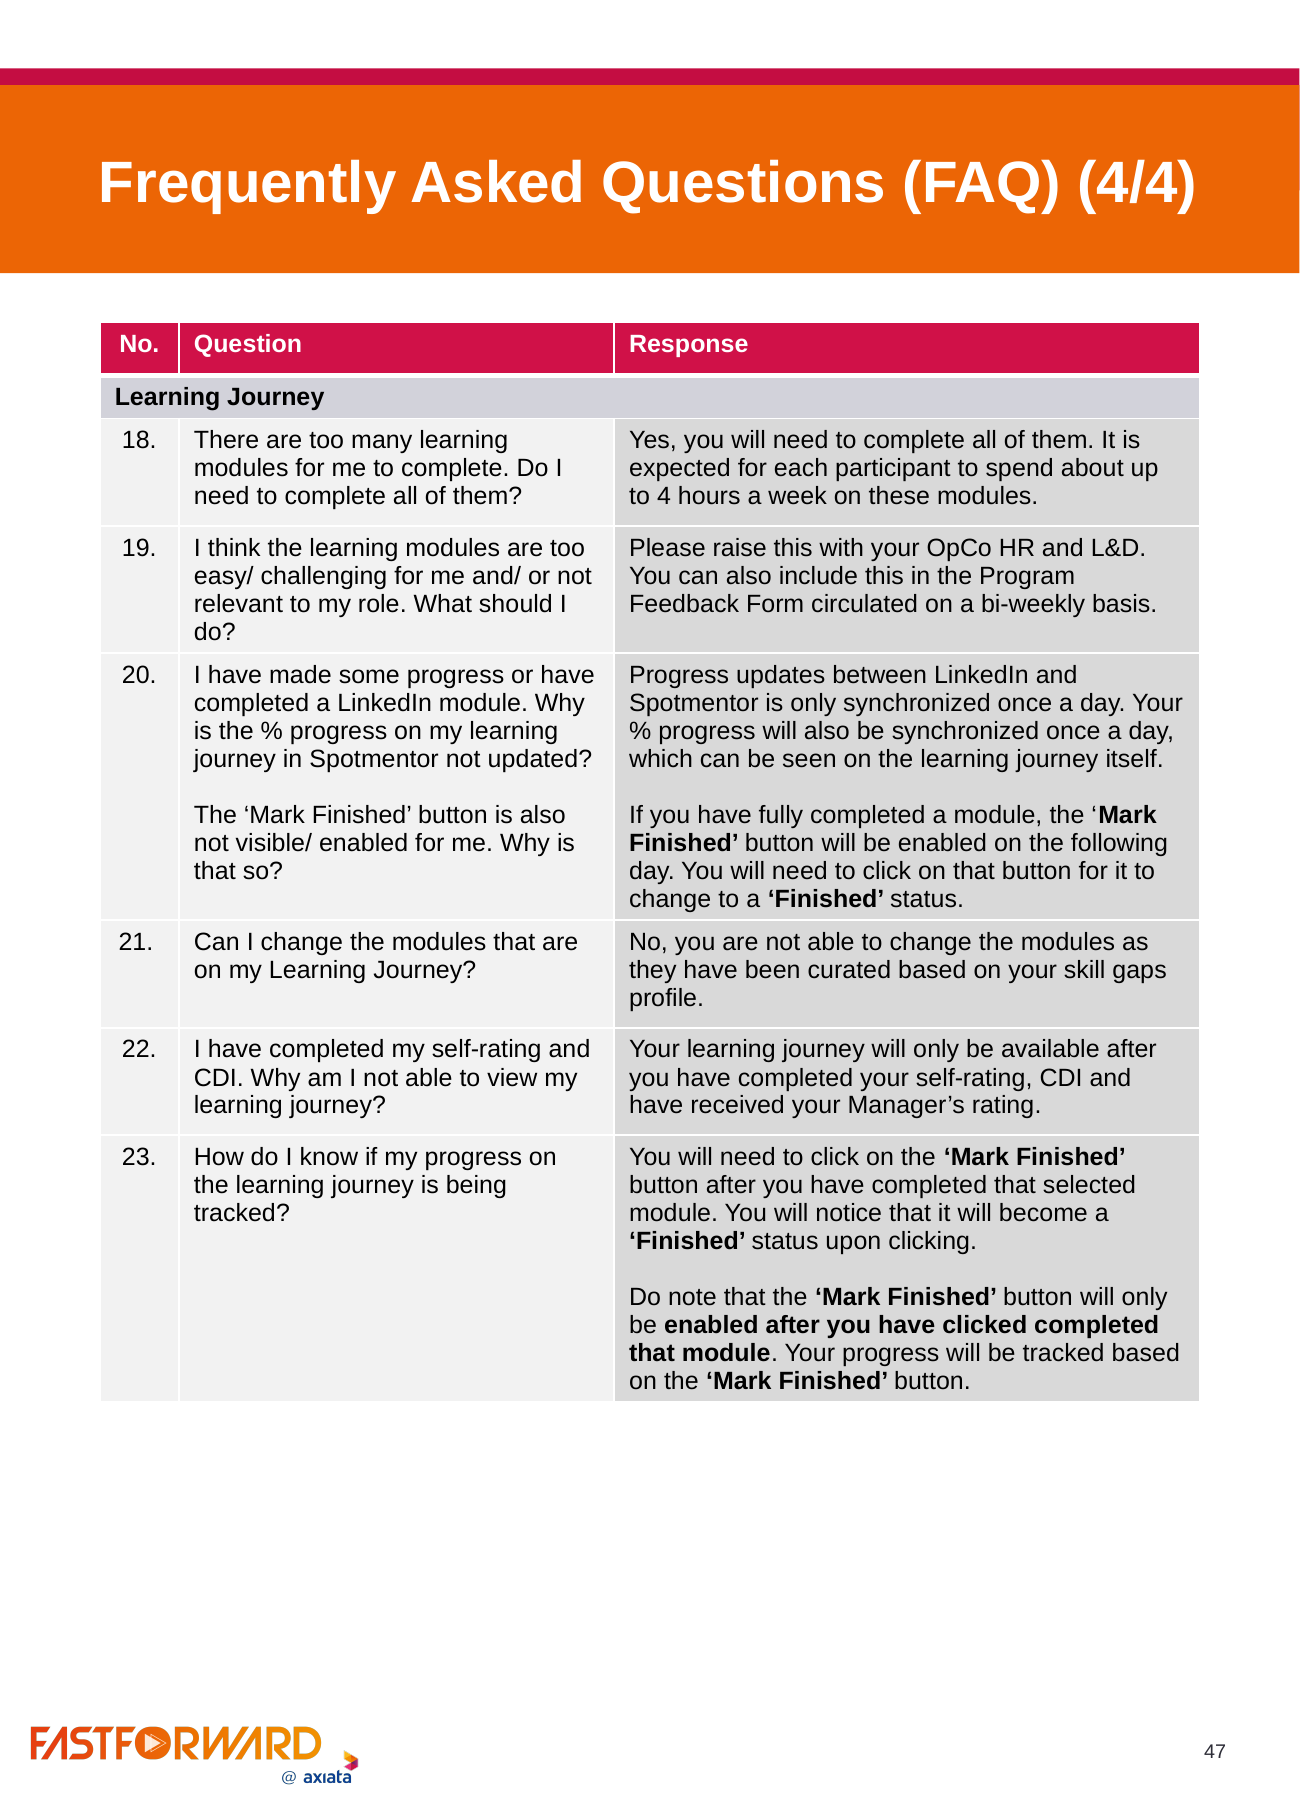

Frequently Asked Questions (FAQ) (4/4)
| No. | Question | Response |
| --- | --- | --- |
| Learning Journey |  |  |
| 18. | There are too many learning modules for me to complete. Do I need to complete all of them? | Yes, you will need to complete all of them. It is expected for each participant to spend about up to 4 hours a week on these modules. |
| 19. | I think the learning modules are too easy/ challenging for me and/ or not relevant to my role. What should I do? | Please raise this with your OpCo HR and L&D. You can also include this in the Program Feedback Form circulated on a bi-weekly basis. |
| 20. | I have made some progress or have completed a LinkedIn module. Why is the % progress on my learning journey in Spotmentor not updated? The ‘Mark Finished’ button is also not visible/ enabled for me. Why is that so? | Progress updates between LinkedIn and Spotmentor is only synchronized once a day. Your % progress will also be synchronized once a day, which can be seen on the learning journey itself. If you have fully completed a module, the ‘Mark Finished’ button will be enabled on the following day. You will need to click on that button for it to change to a ‘Finished’ status. |
| 21. | Can I change the modules that are on my Learning Journey? | No, you are not able to change the modules as they have been curated based on your skill gaps profile. |
| 22. | I have completed my self-rating and CDI. Why am I not able to view my learning journey? | Your learning journey will only be available after you have completed your self-rating, CDI and have received your Manager’s rating. |
| 23. | How do I know if my progress on the learning journey is being tracked? | You will need to click on the ‘Mark Finished’ button after you have completed that selected module. You will notice that it will become a ‘Finished’ status upon clicking. Do note that the ‘Mark Finished’ button will only be enabled after you have clicked completed that module. Your progress will be tracked based on the ‘Mark Finished’ button. |